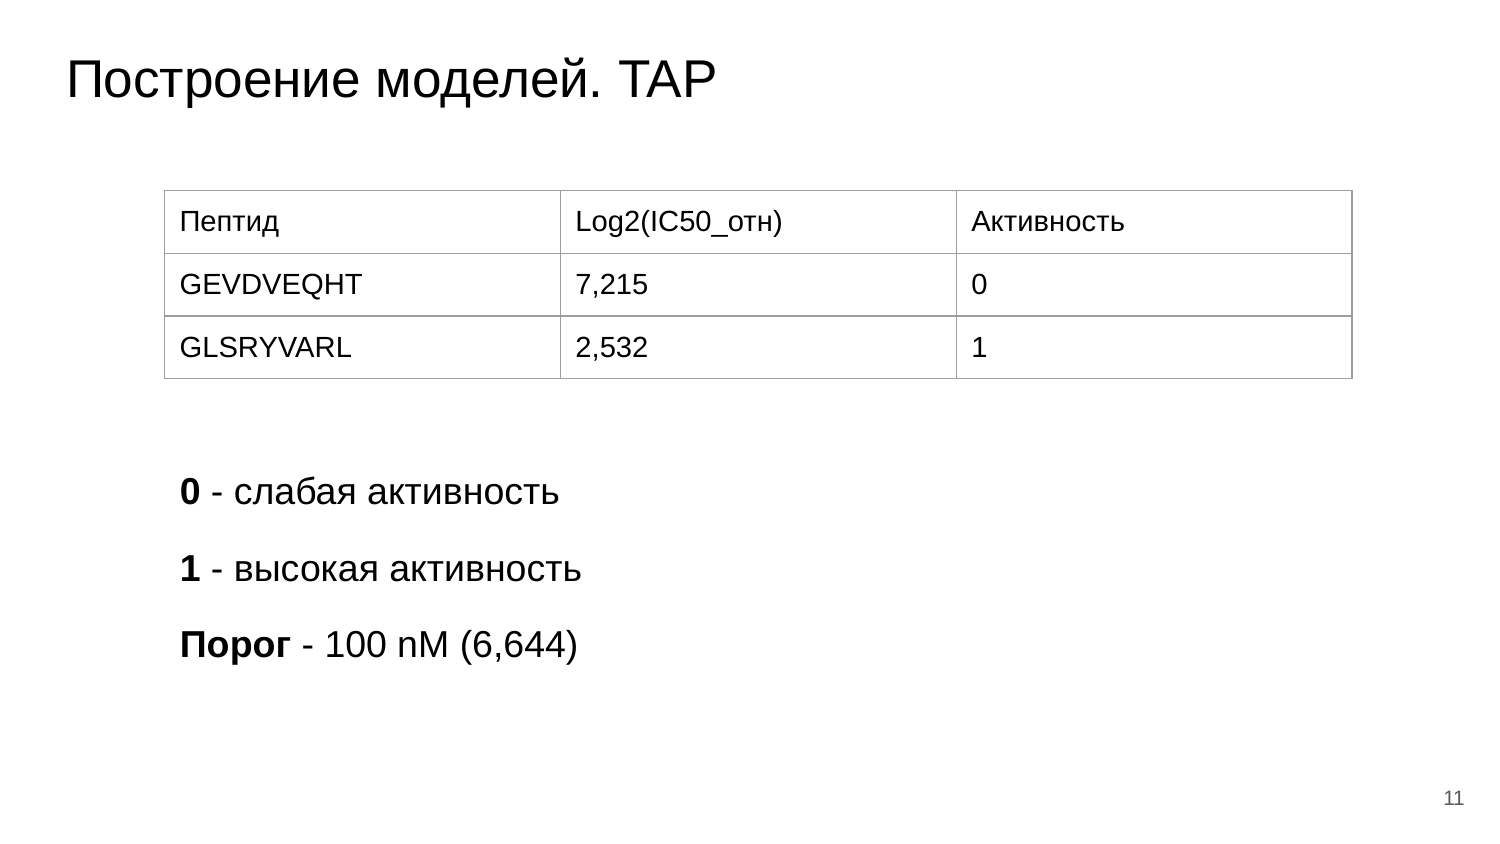

# Построение моделей. TAP
| Пептид | Log2(IC50\_отн) | Активность |
| --- | --- | --- |
| GEVDVEQHT | 7,215 | 0 |
| GLSRYVARL | 2,532 | 1 |
0 - слабая активность
1 - высокая активность
Порог - 100 nM (6,644)
11